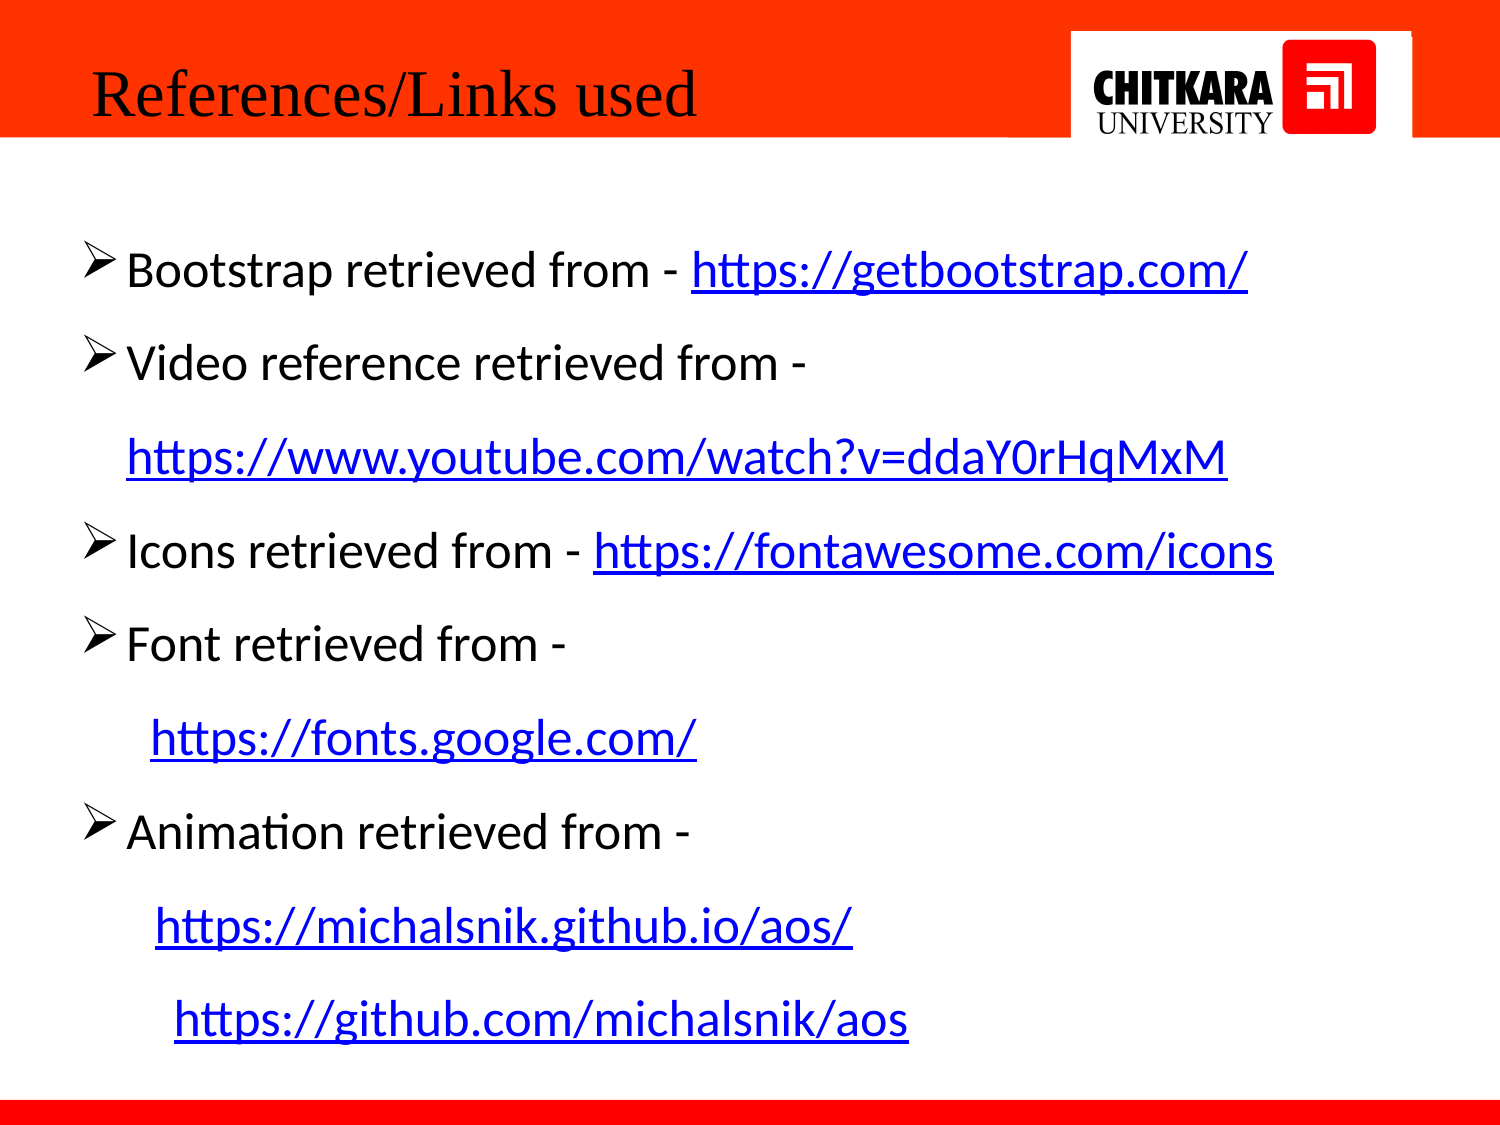

References/Links used
Bootstrap retrieved from - https://getbootstrap.com/
Video reference retrieved from - https://www.youtube.com/watch?v=ddaY0rHqMxM
Icons retrieved from - https://fontawesome.com/icons
Font retrieved from -
      https://fonts.google.com/
Animation retrieved from -
https://michalsnik.github.io/aos/
        https://github.com/michalsnik/aos